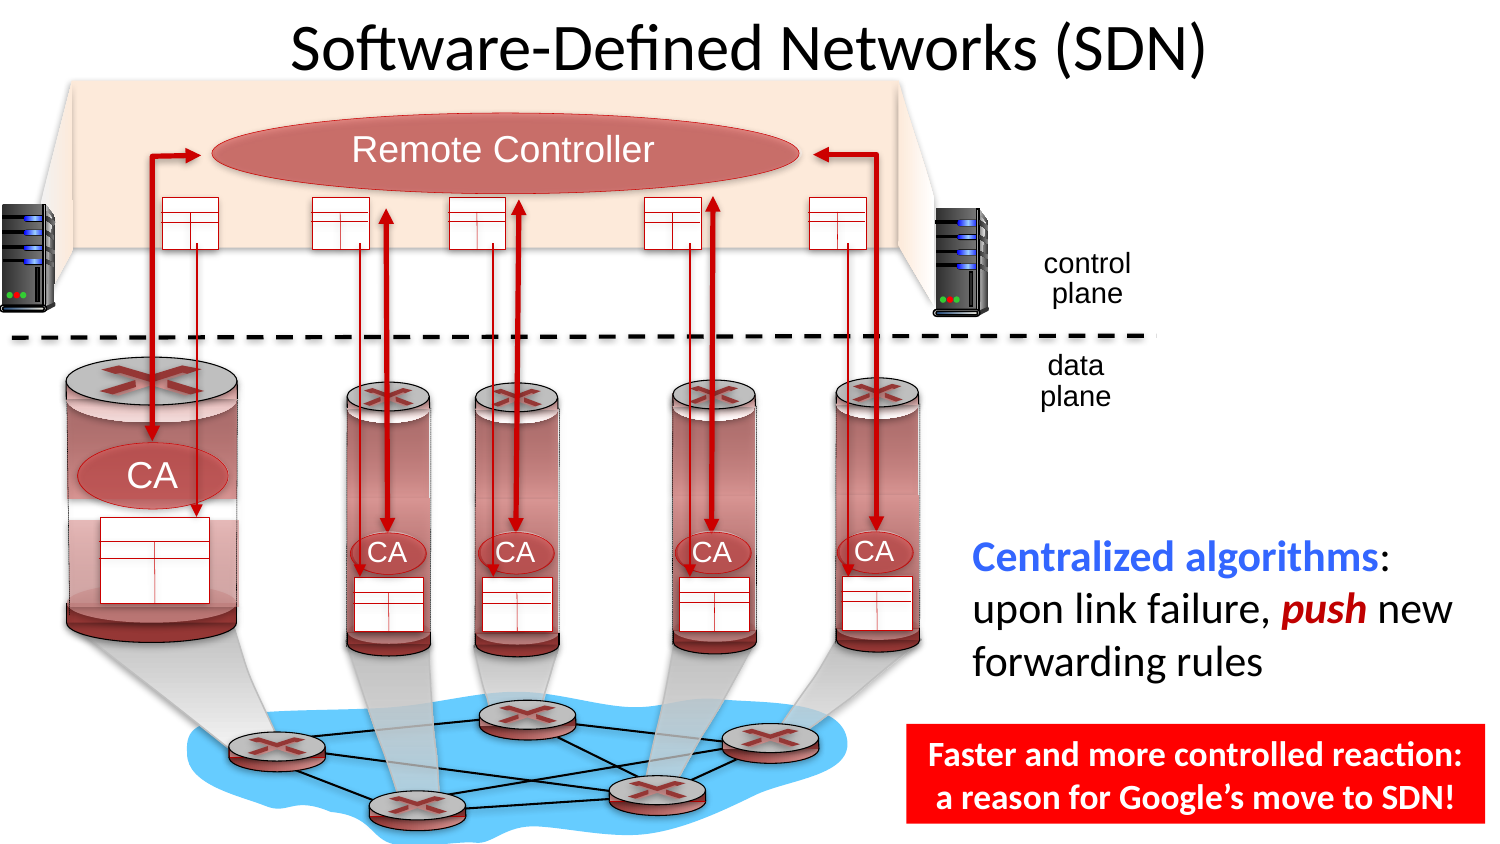

# Software-Defined Networks (SDN)

Remote Controller

CA
CA

CA

CA

CA

control
plane
data
plane

Centralized algorithms: upon link failure, push new forwarding rules

Faster and more controlled reaction: a reason for Google’s move to SDN!